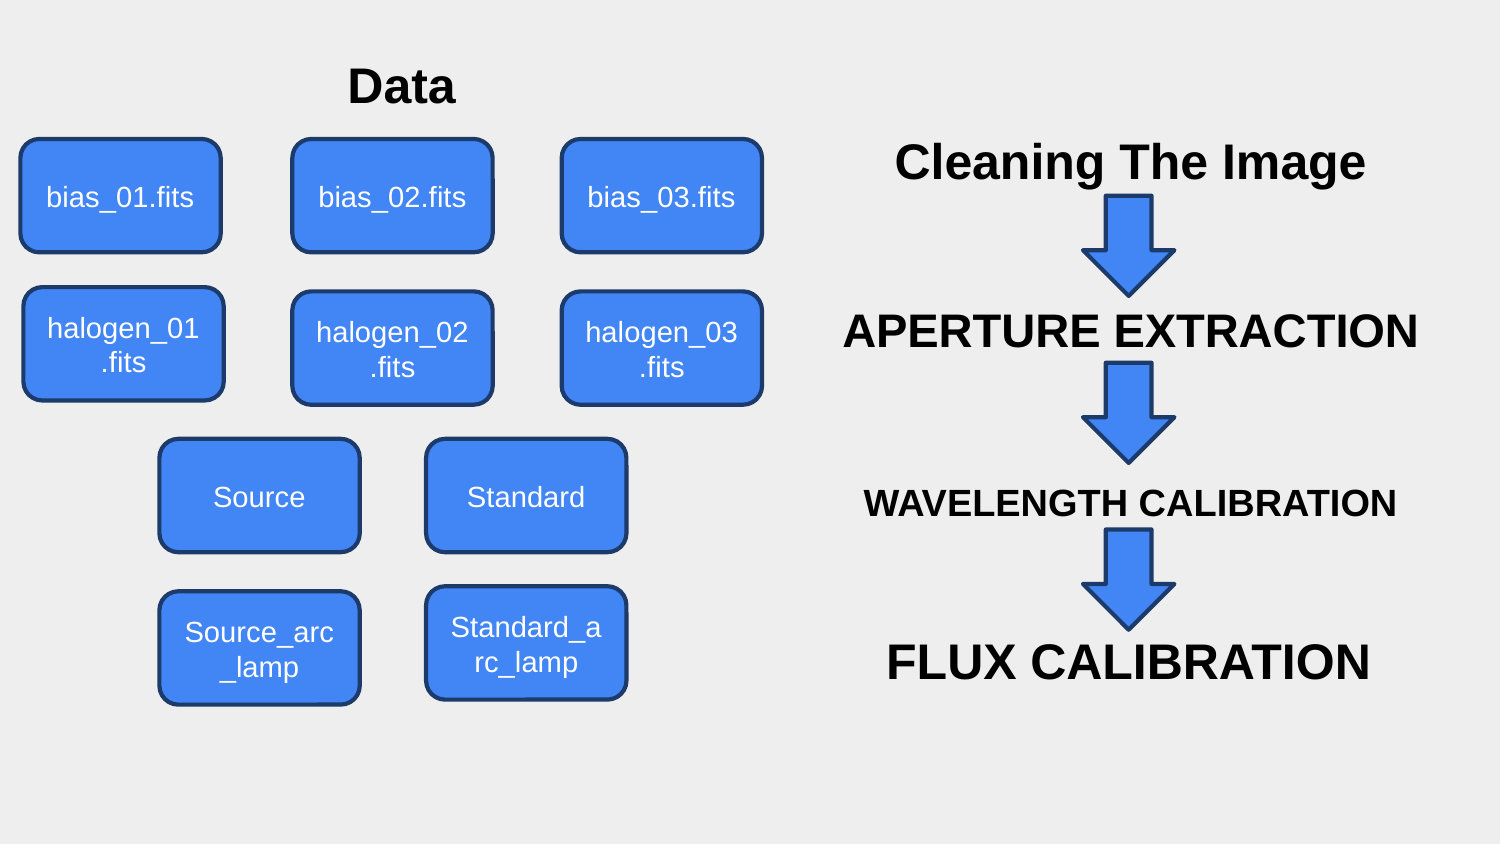

Data
#
Cleaning The Image
bias_03.fits
bias_02.fits
bias_01.fits

APERTURE EXTRACTION
halogen_01.fits
halogen_03.fits
halogen_02.fits

Source
Standard
WAVELENGTH CALIBRATION

Standard_arc_lamp
Source_arc_lamp
FLUX CALIBRATION